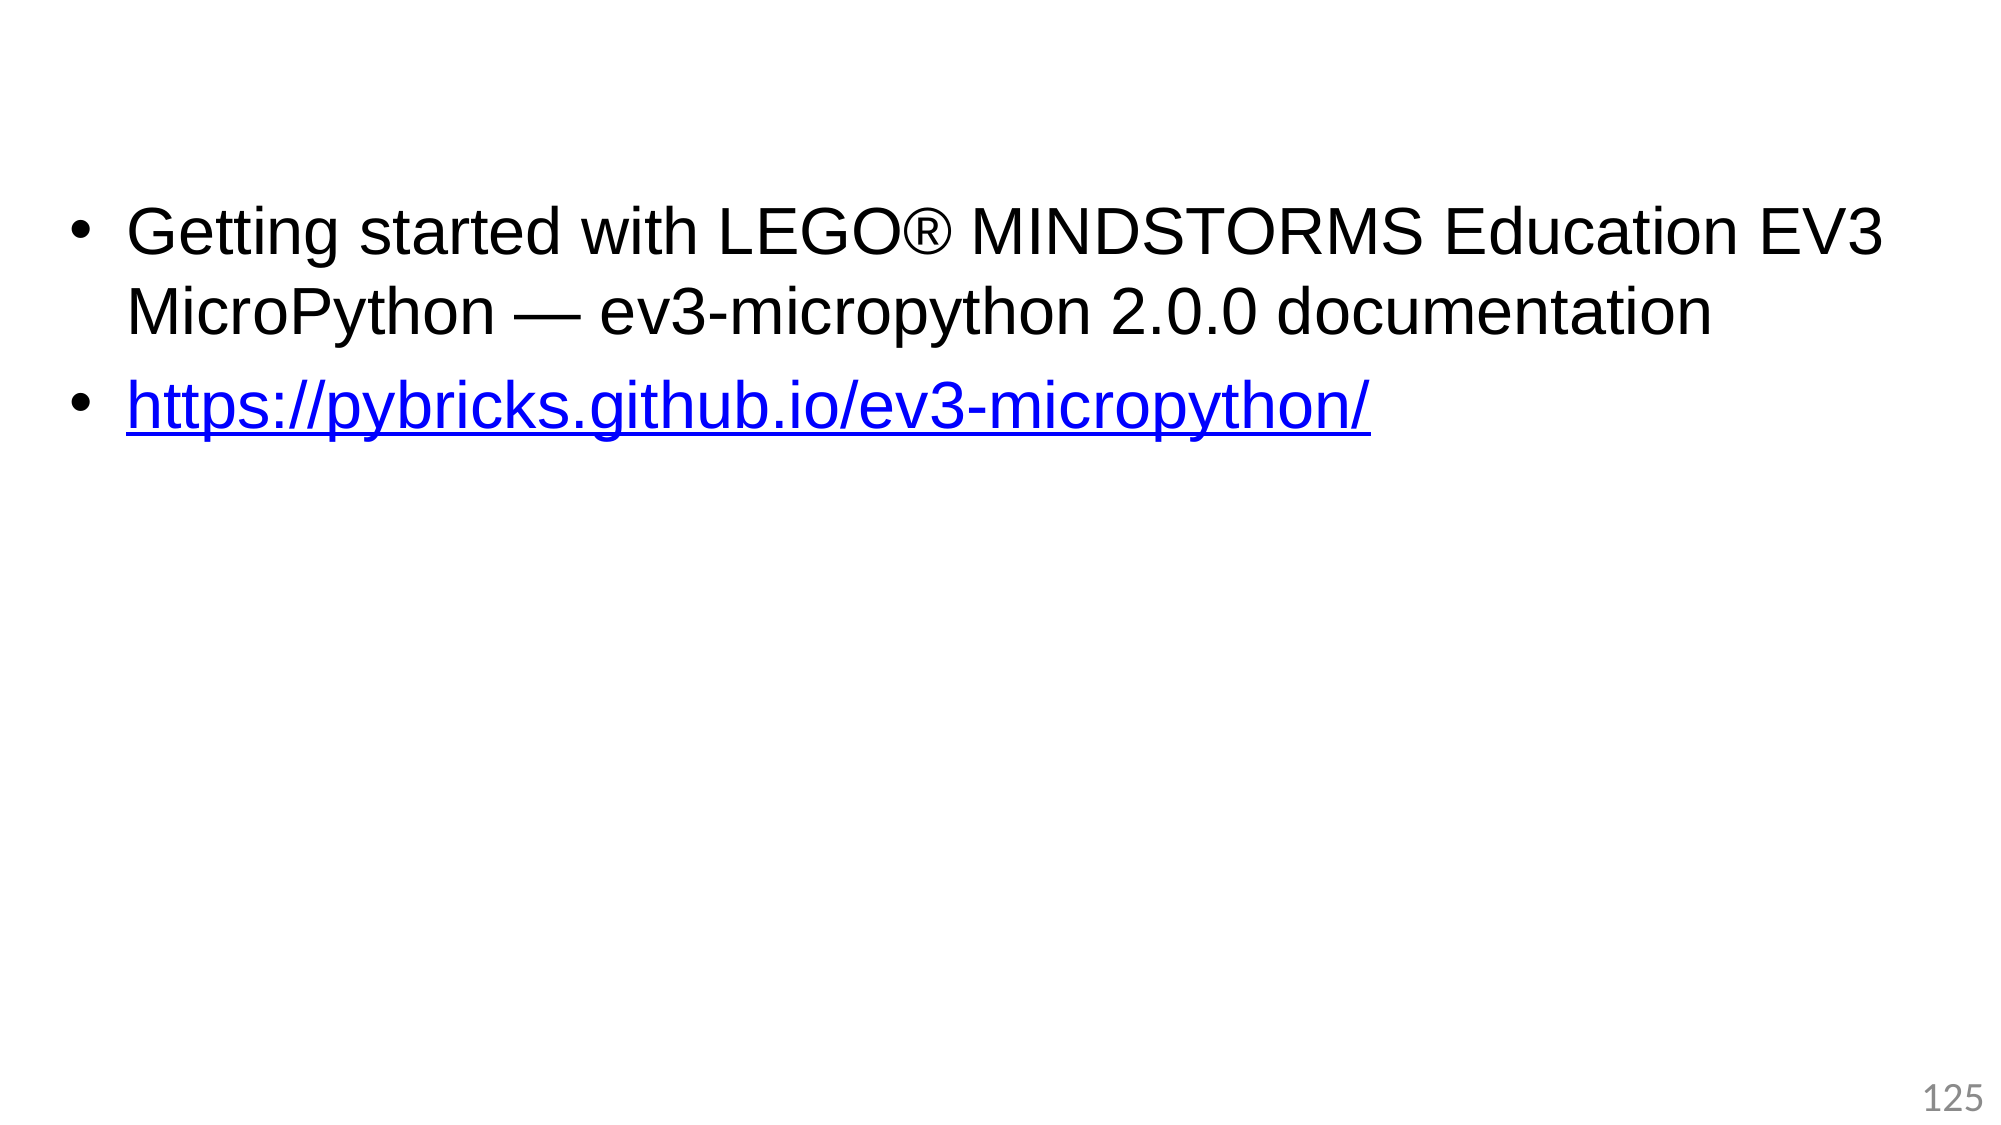

#
Getting started with LEGO® MINDSTORMS Education EV3 MicroPython — ev3-micropython 2.0.0 documentation
https://pybricks.github.io/ev3-micropython/

125